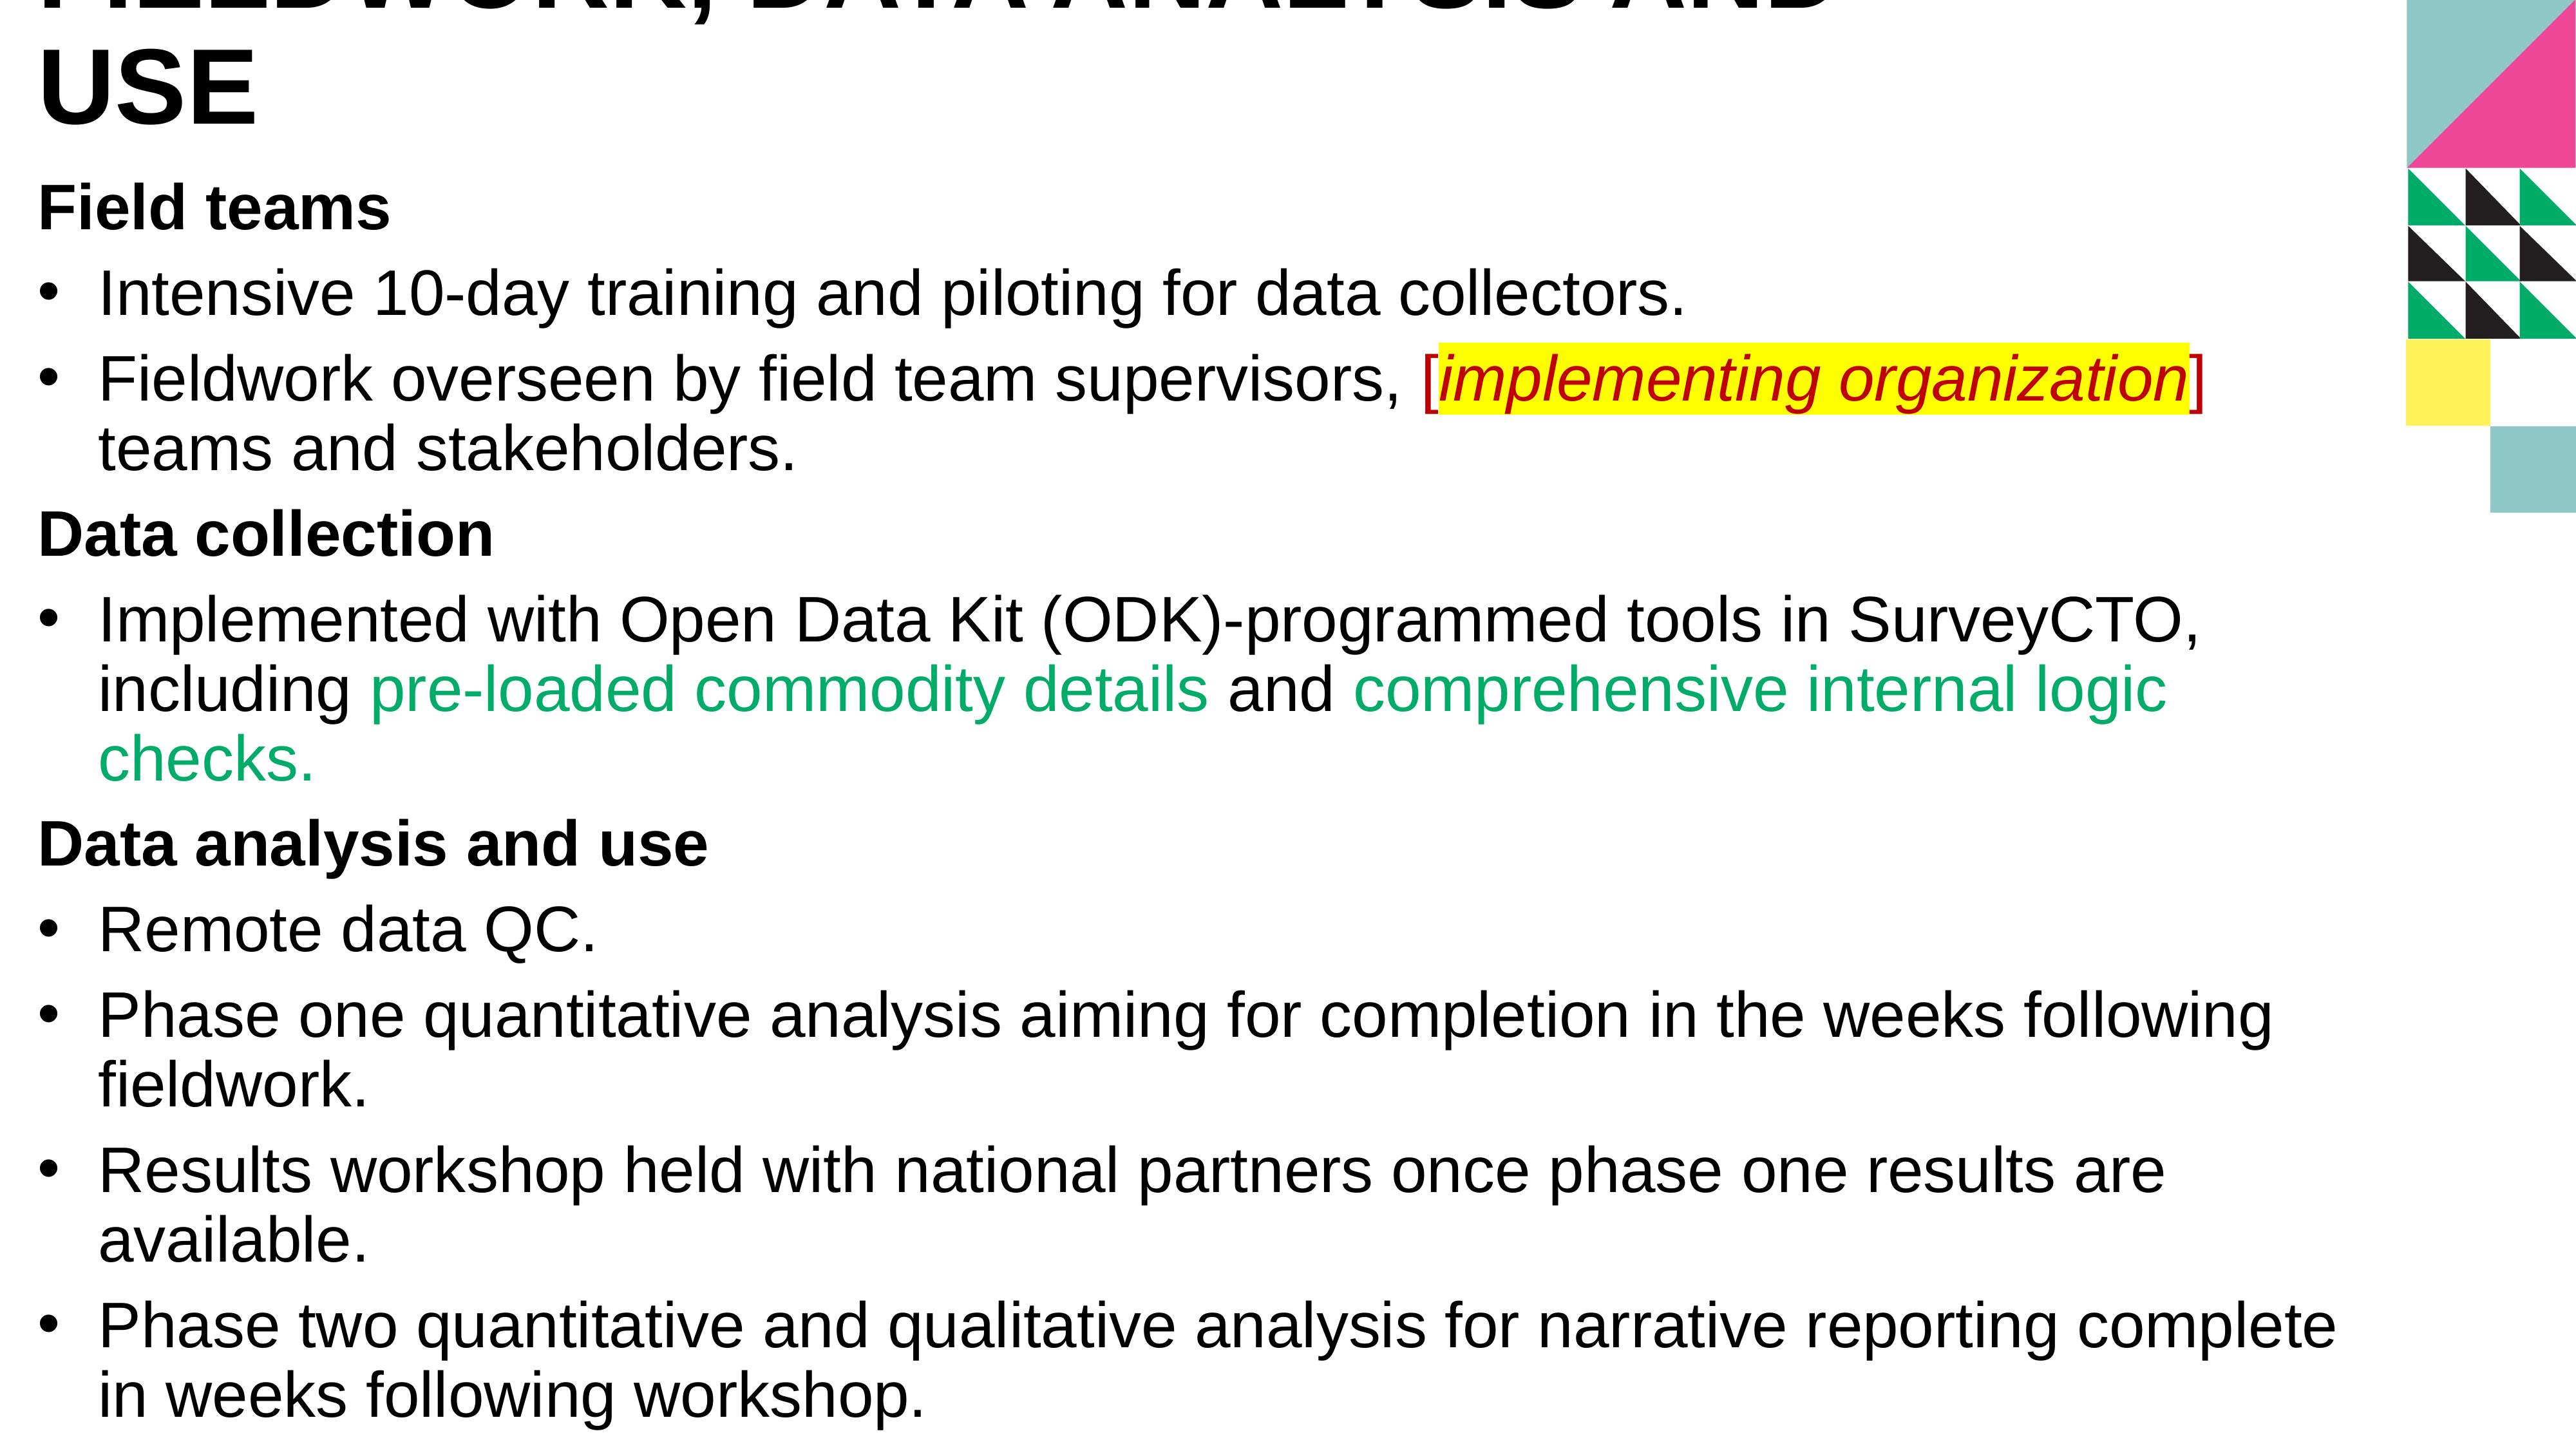

# Fieldwork, Data analysis and Use
Field teams
Intensive 10-day training and piloting for data collectors.
Fieldwork overseen by field team supervisors, [implementing organization] teams and stakeholders.
Data collection
Implemented with Open Data Kit (ODK)-programmed tools in SurveyCTO, including pre-loaded commodity details and comprehensive internal logic checks.
Data analysis and use
Remote data QC.
Phase one quantitative analysis aiming for completion in the weeks following fieldwork.
Results workshop held with national partners once phase one results are available.
Phase two quantitative and qualitative analysis for narrative reporting complete in weeks following workshop.